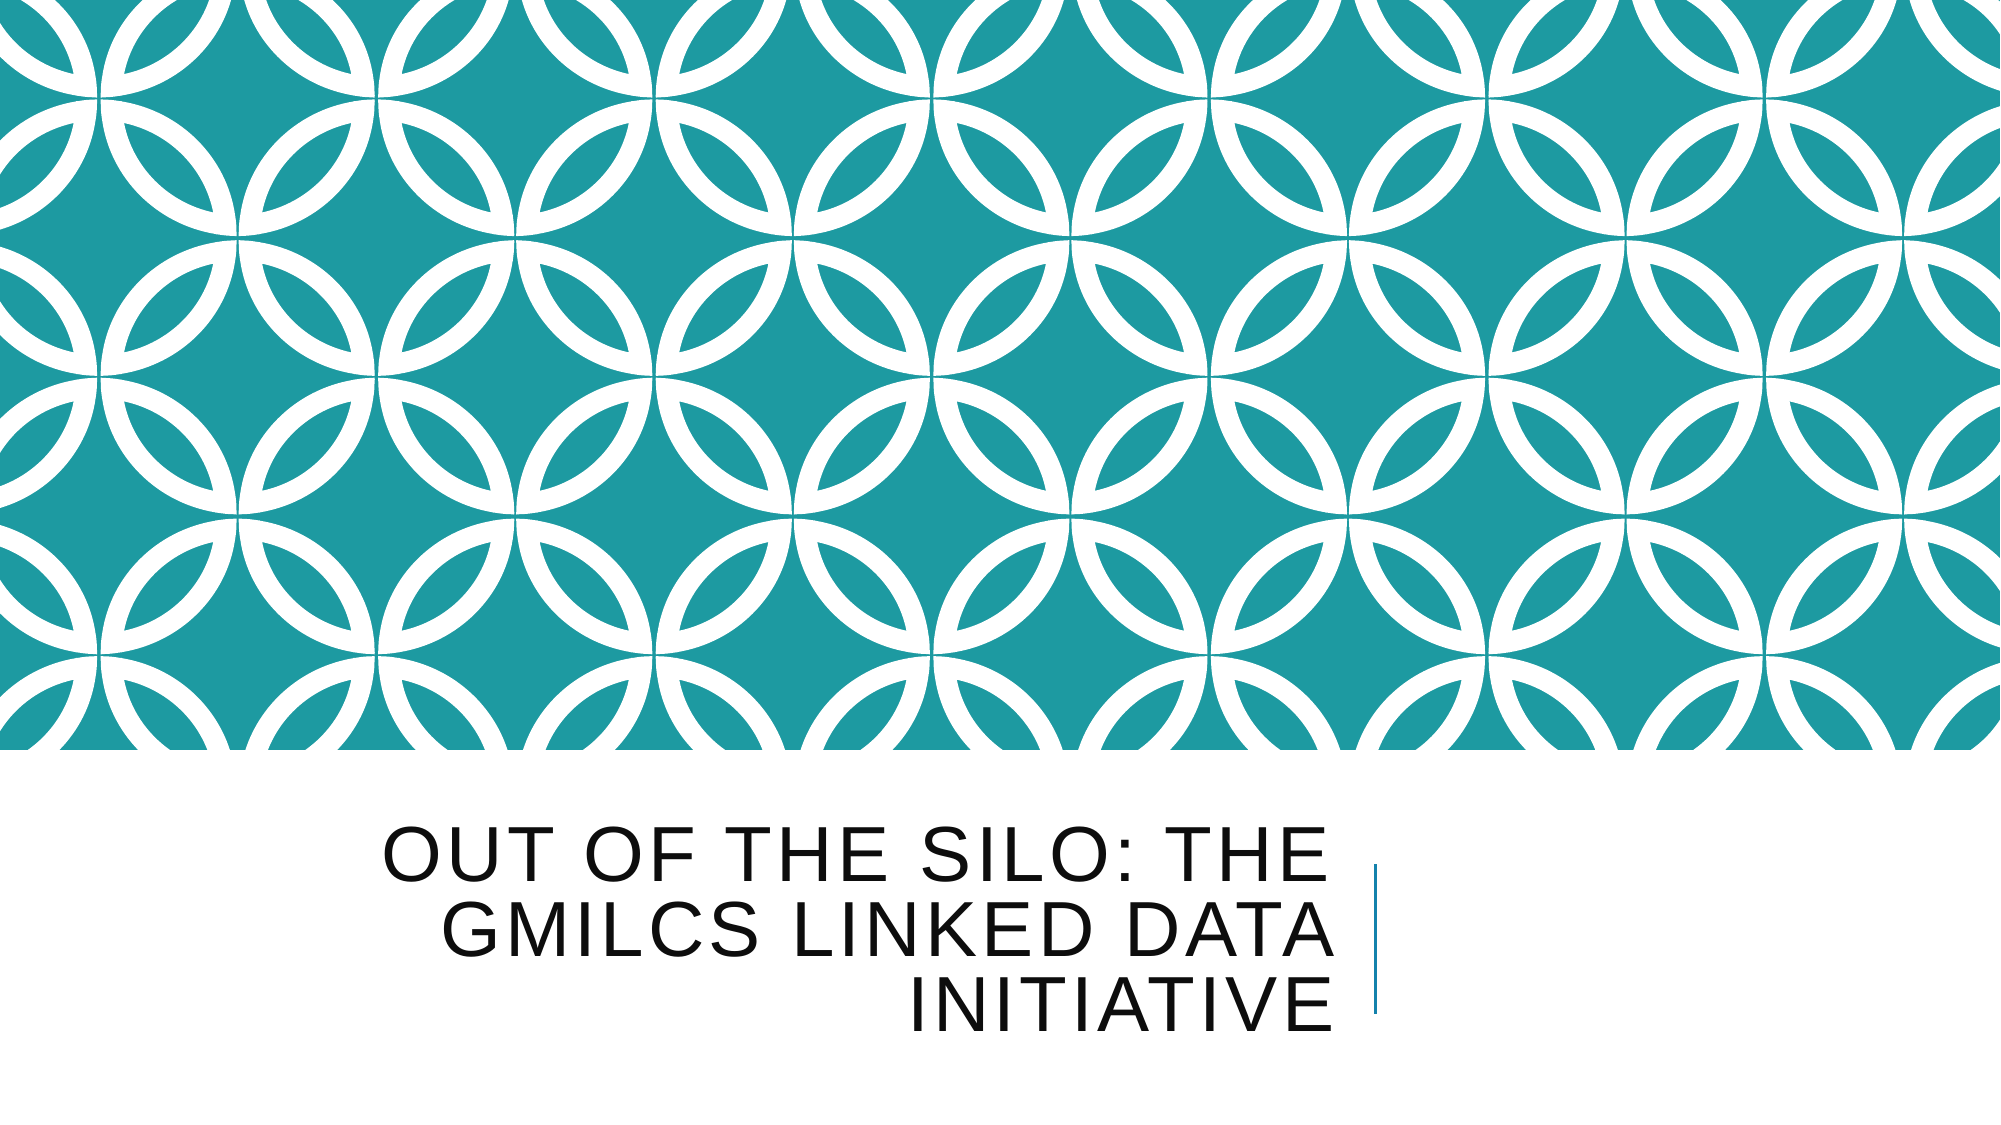

# Out of the Silo: the GMILCS Linked Data Initiative